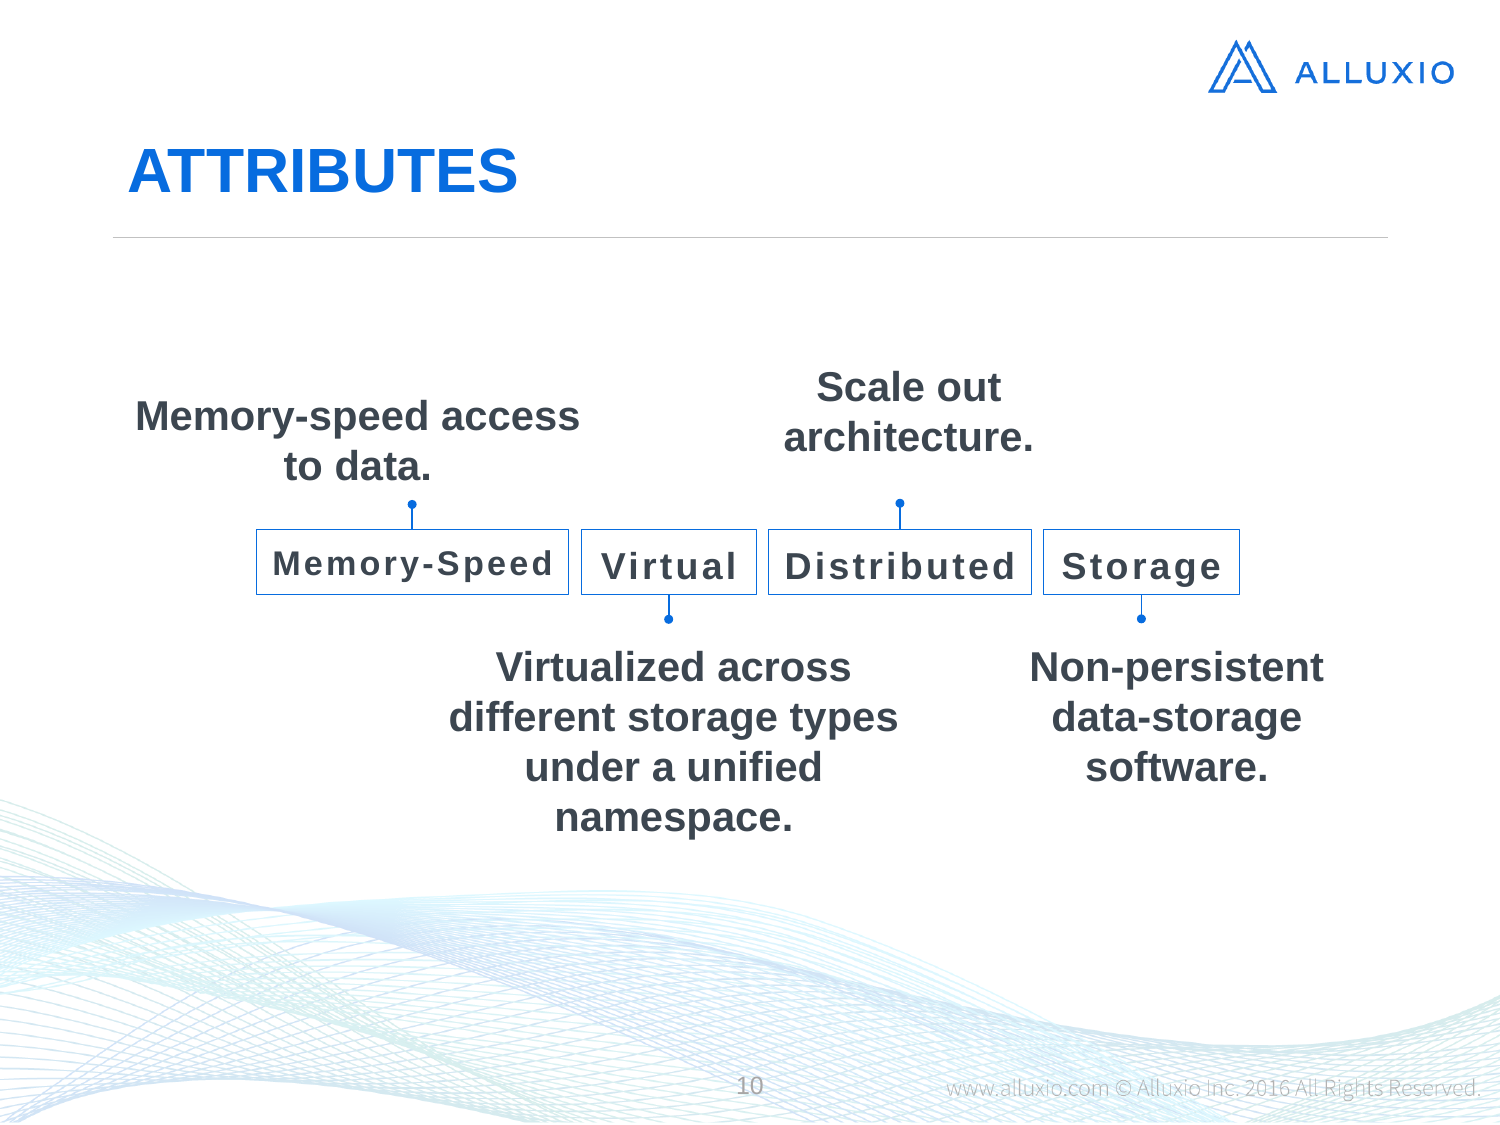

# ATTRIBUTES
Scale out architecture.

Memory-speed access to data.

Memory-Speed

Virtual

Distributed

Storage

Non-persistent data-storage software.

Virtualized across different storage types under a unified namespace.
10